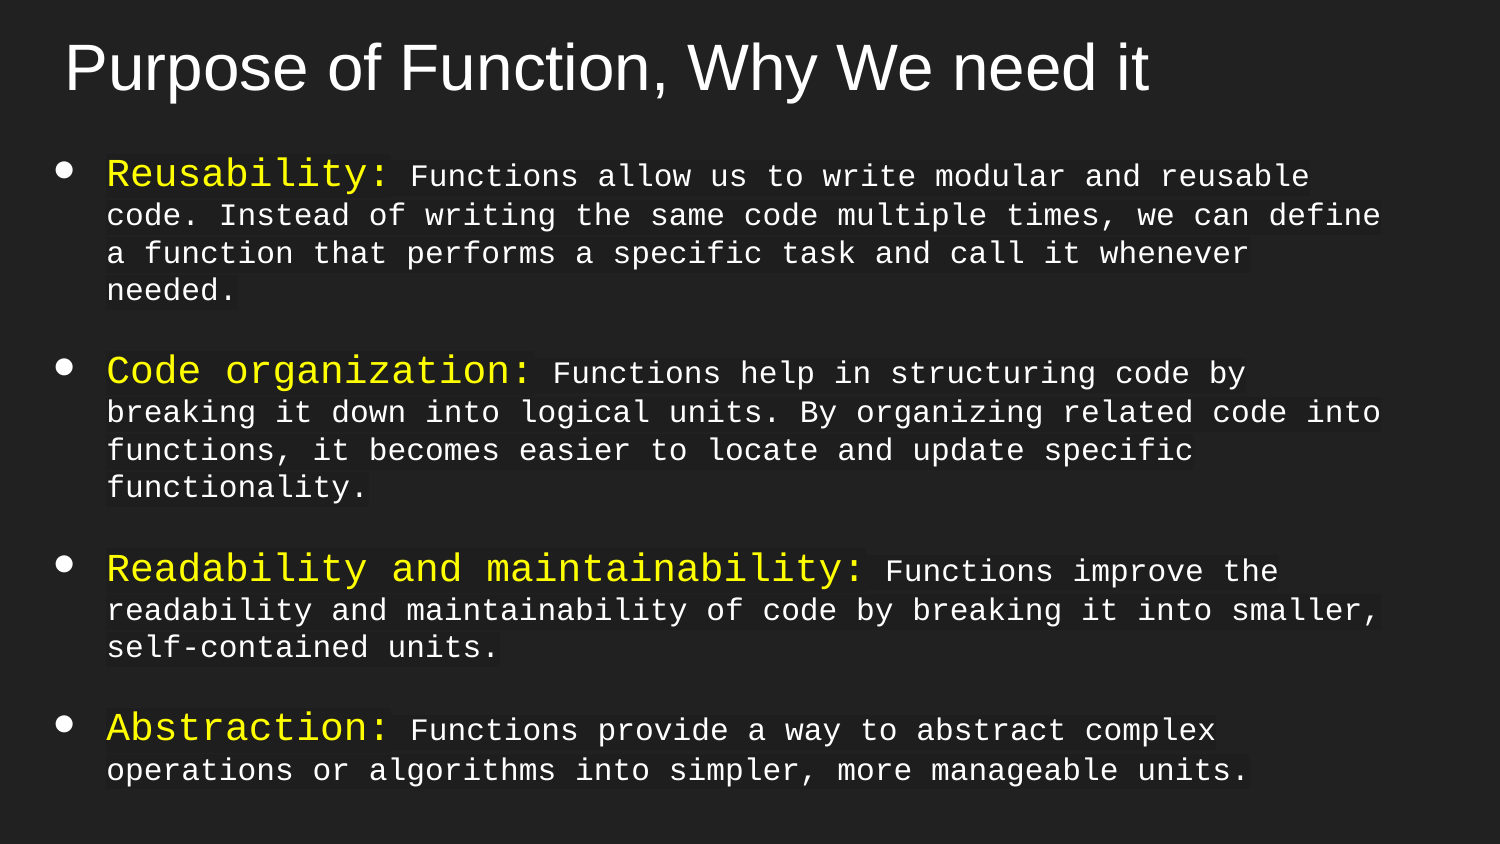

Purpose of Function, Why We need it
Reusability: Functions allow us to write modular and reusable code. Instead of writing the same code multiple times, we can define a function that performs a specific task and call it whenever needed.

Code organization: Functions help in structuring code by breaking it down into logical units. By organizing related code into functions, it becomes easier to locate and update specific functionality.

Readability and maintainability: Functions improve the readability and maintainability of code by breaking it into smaller, self-contained units.

Abstraction: Functions provide a way to abstract complex operations or algorithms into simpler, more manageable units.